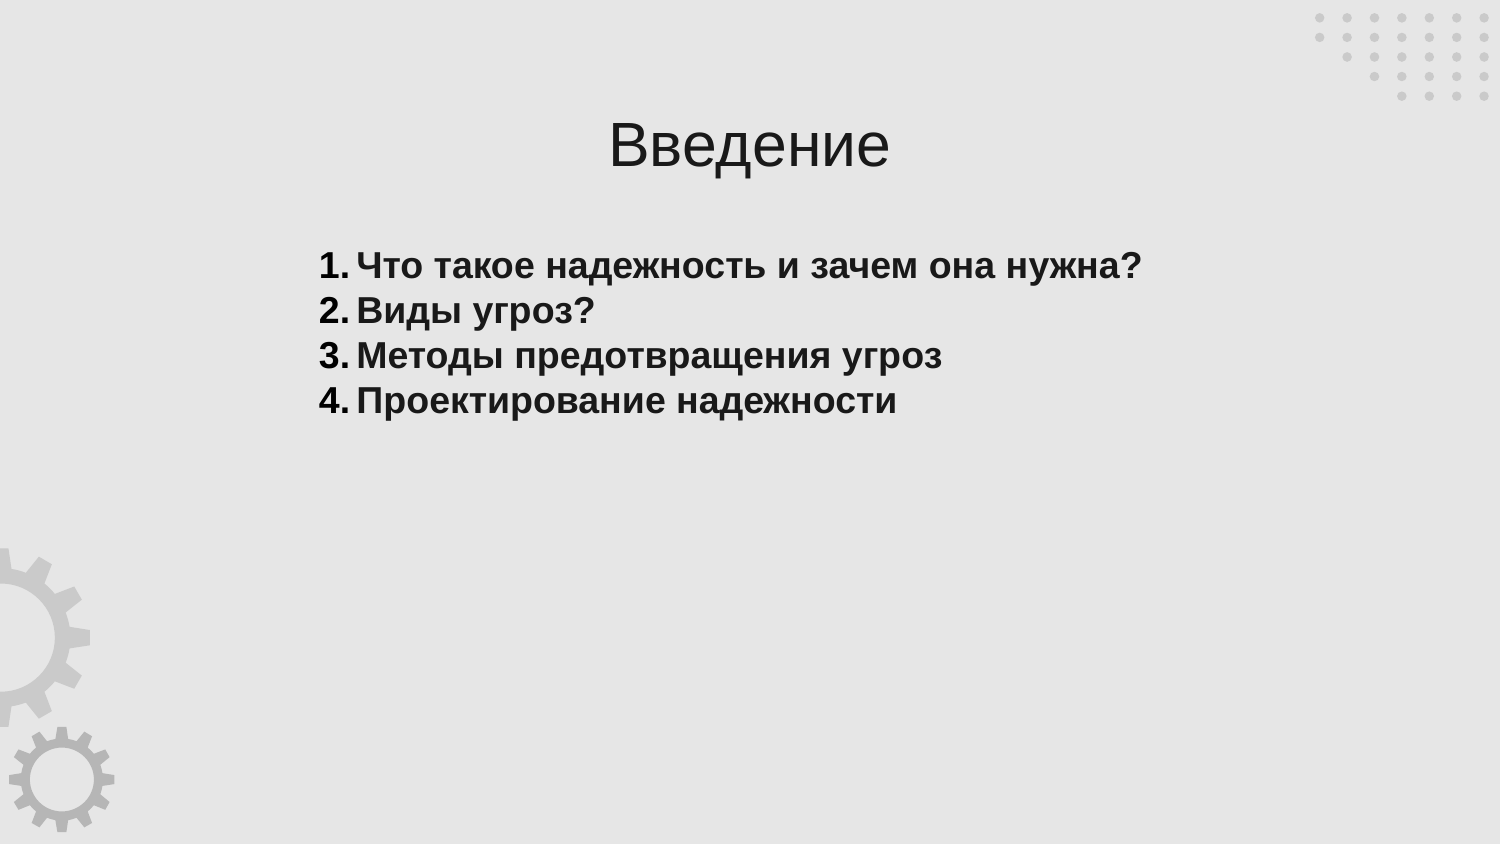

# Введение
Что такое надежность и зачем она нужна?
Виды угроз?
Методы предотвращения угроз
Проектирование надежности